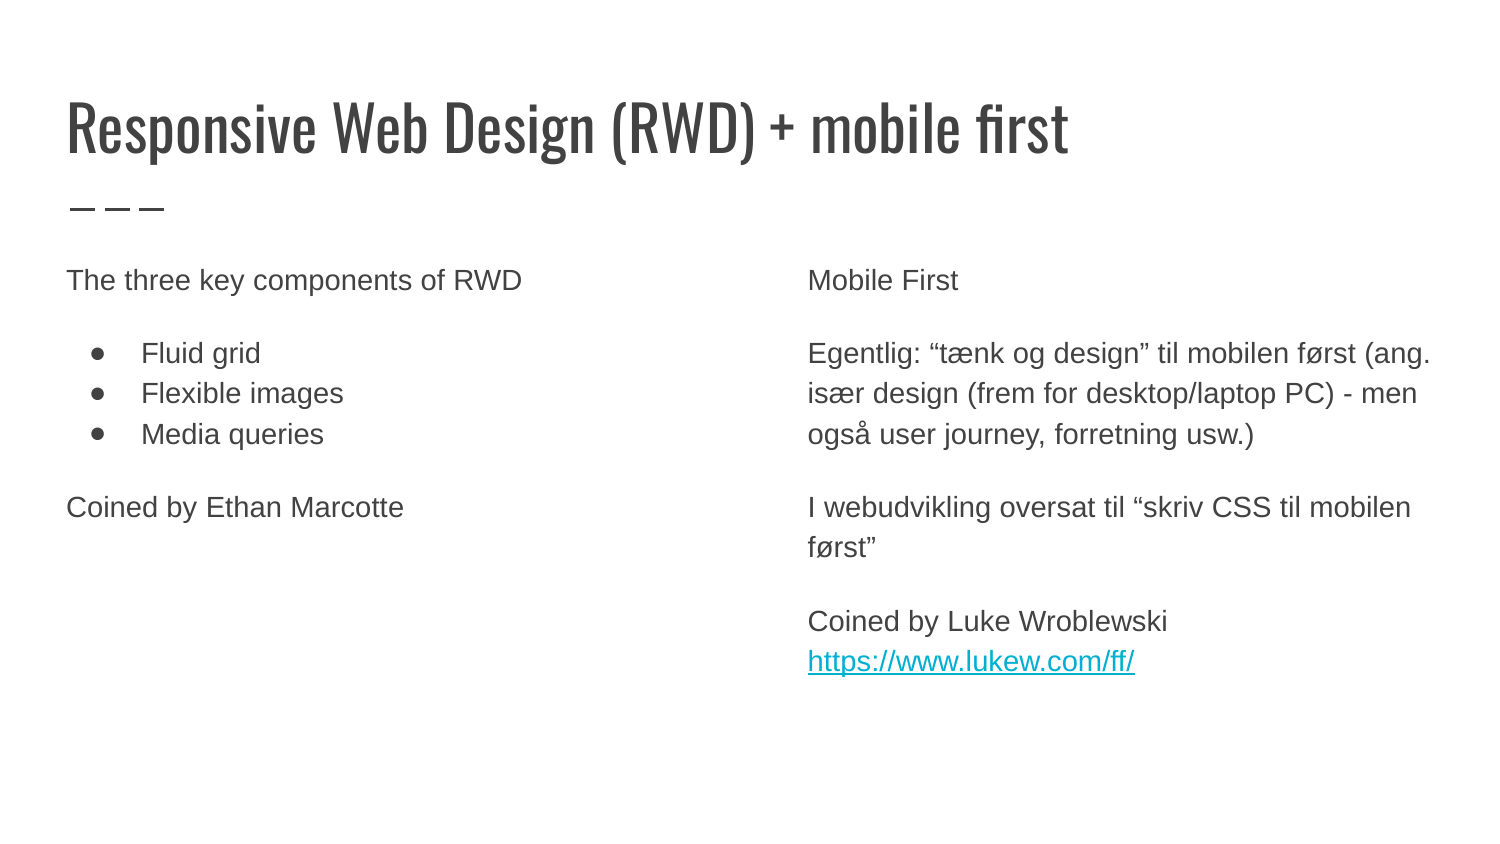

# Responsive Web Design (RWD) + mobile first
The three key components of RWD
Fluid grid
Flexible images
Media queries
Coined by Ethan Marcotte
Mobile First
Egentlig: “tænk og design” til mobilen først (ang. især design (frem for desktop/laptop PC) - men også user journey, forretning usw.)
I webudvikling oversat til “skriv CSS til mobilen først”
Coined by Luke Wroblewski
https://www.lukew.com/ff/